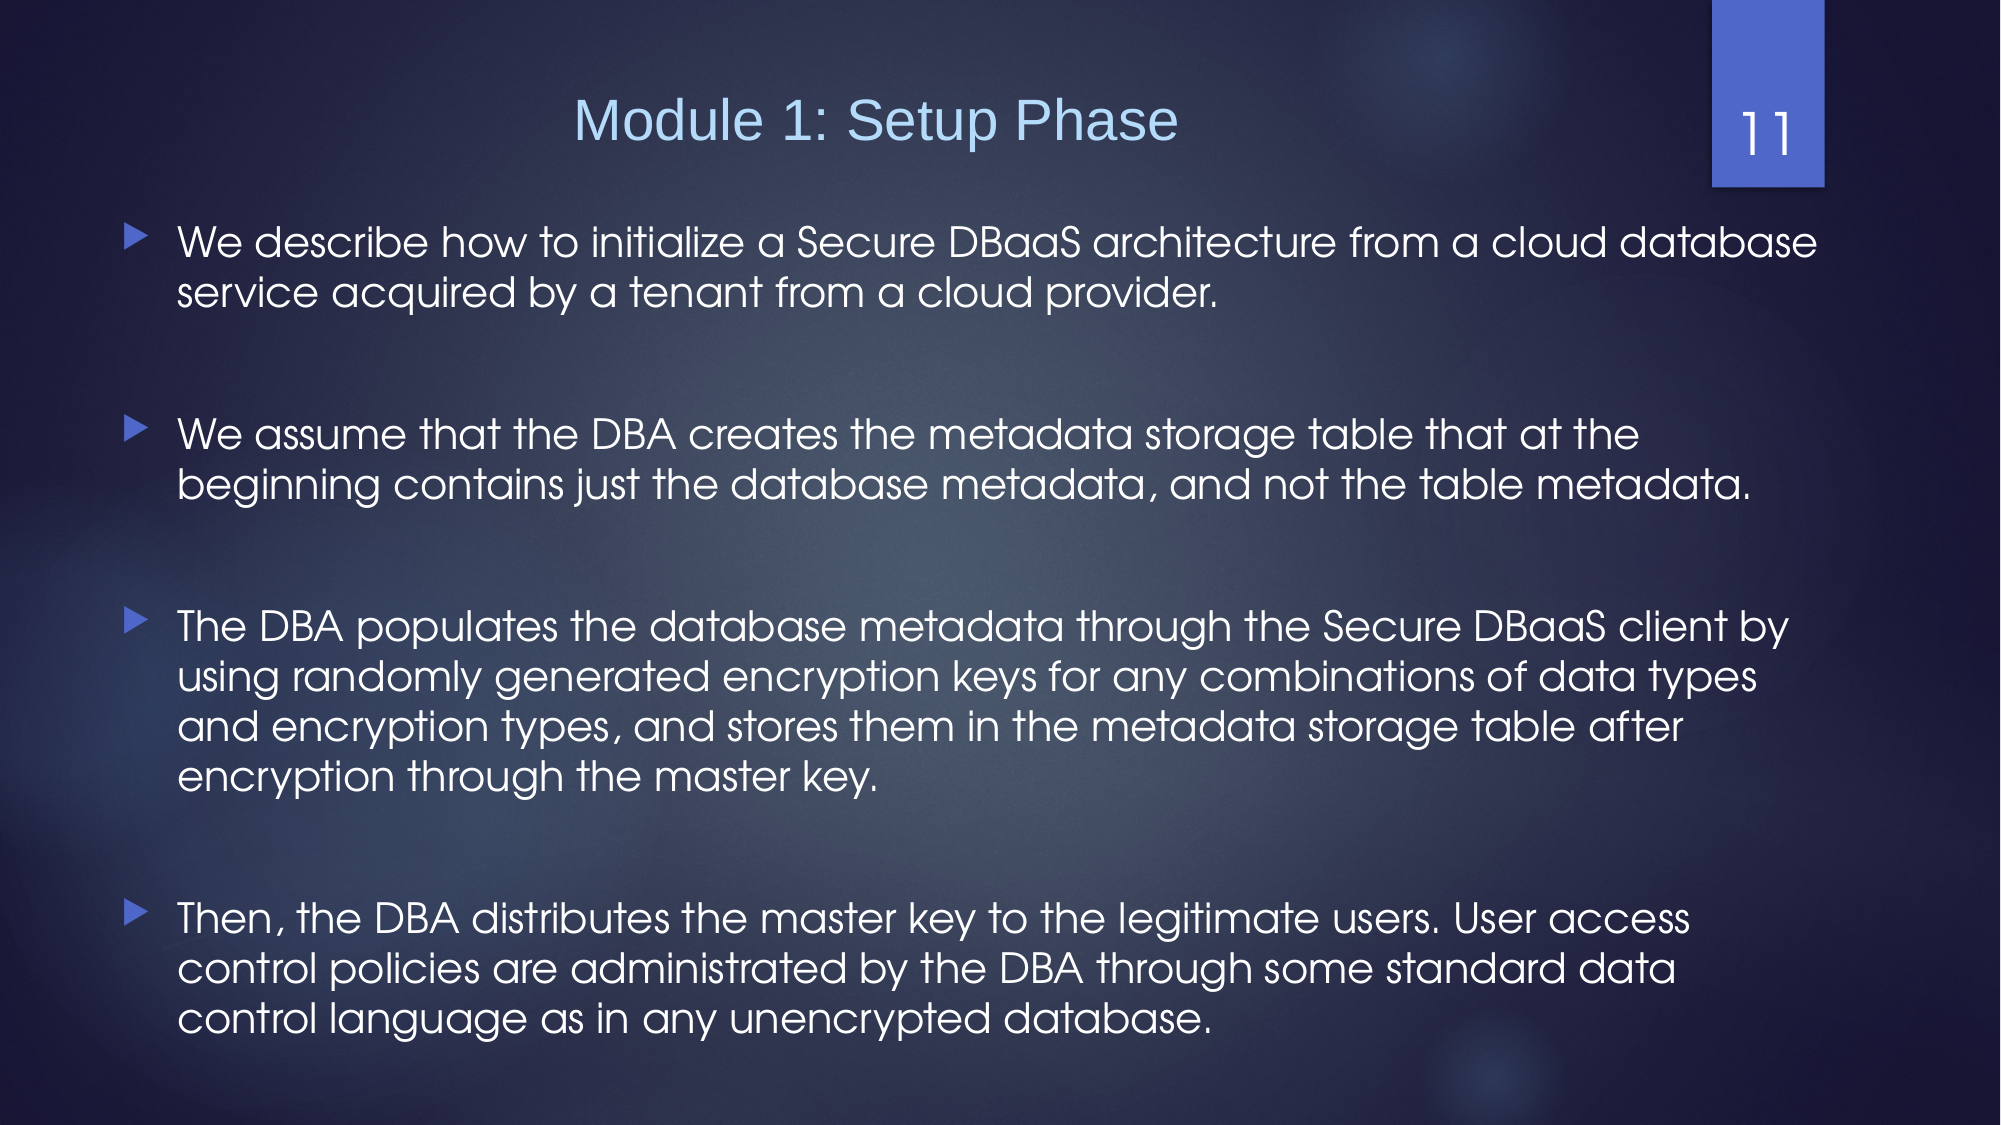

11
# Module 1: Setup Phase
We describe how to initialize a Secure DBaaS architecture from a cloud database service acquired by a tenant from a cloud provider.

We assume that the DBA creates the metadata storage table that at the beginning contains just the database metadata, and not the table metadata.

The DBA populates the database metadata through the Secure DBaaS client by using randomly generated encryption keys for any combinations of data types and encryption types, and stores them in the metadata storage table after encryption through the master key.

Then, the DBA distributes the master key to the legitimate users. User access control policies are administrated by the DBA through some standard data control language as in any unencrypted database.